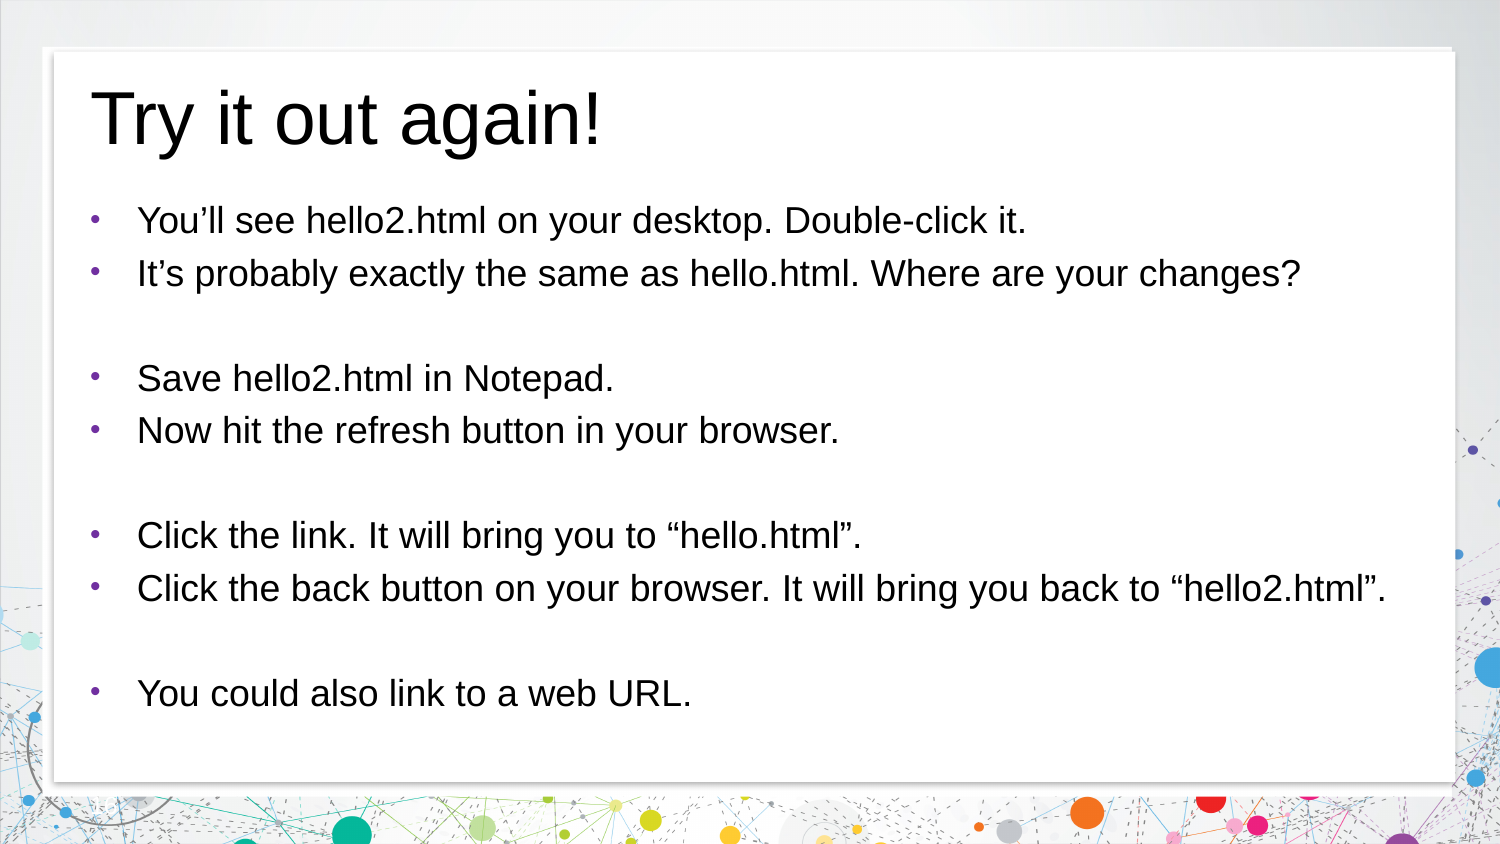

# Try it out again!
You’ll see hello2.html on your desktop. Double-click it.
It’s probably exactly the same as hello.html. Where are your changes?

Save hello2.html in Notepad.
Now hit the refresh button in your browser.

Click the link. It will bring you to “hello.html”.
Click the back button on your browser. It will bring you back to “hello2.html”.

You could also link to a web URL.
16